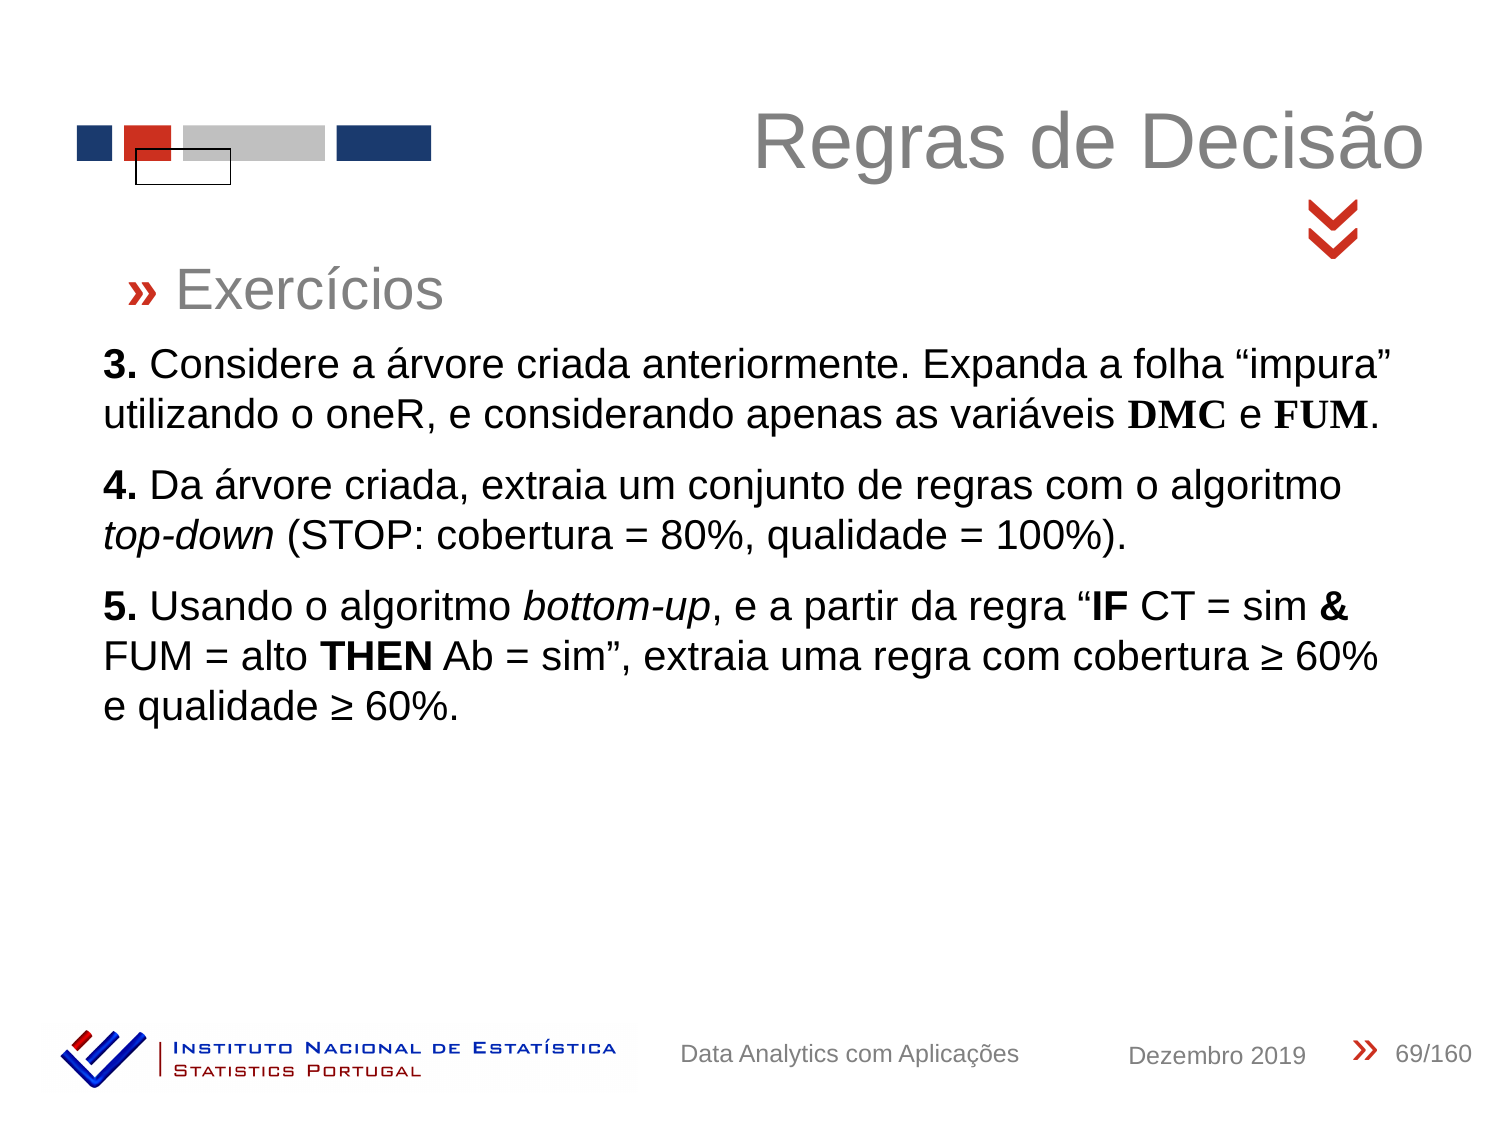

Regras de Decisão
«
» Exercícios
3. Considere a árvore criada anteriormente. Expanda a folha “impura” utilizando o oneR, e considerando apenas as variáveis DMC e FUM.
4. Da árvore criada, extraia um conjunto de regras com o algoritmo top-down (STOP: cobertura = 80%, qualidade = 100%).
5. Usando o algoritmo bottom-up, e a partir da regra “IF CT = sim & FUM = alto THEN Ab = sim”, extraia uma regra com cobertura ≥ 60% e qualidade ≥ 60%.
69